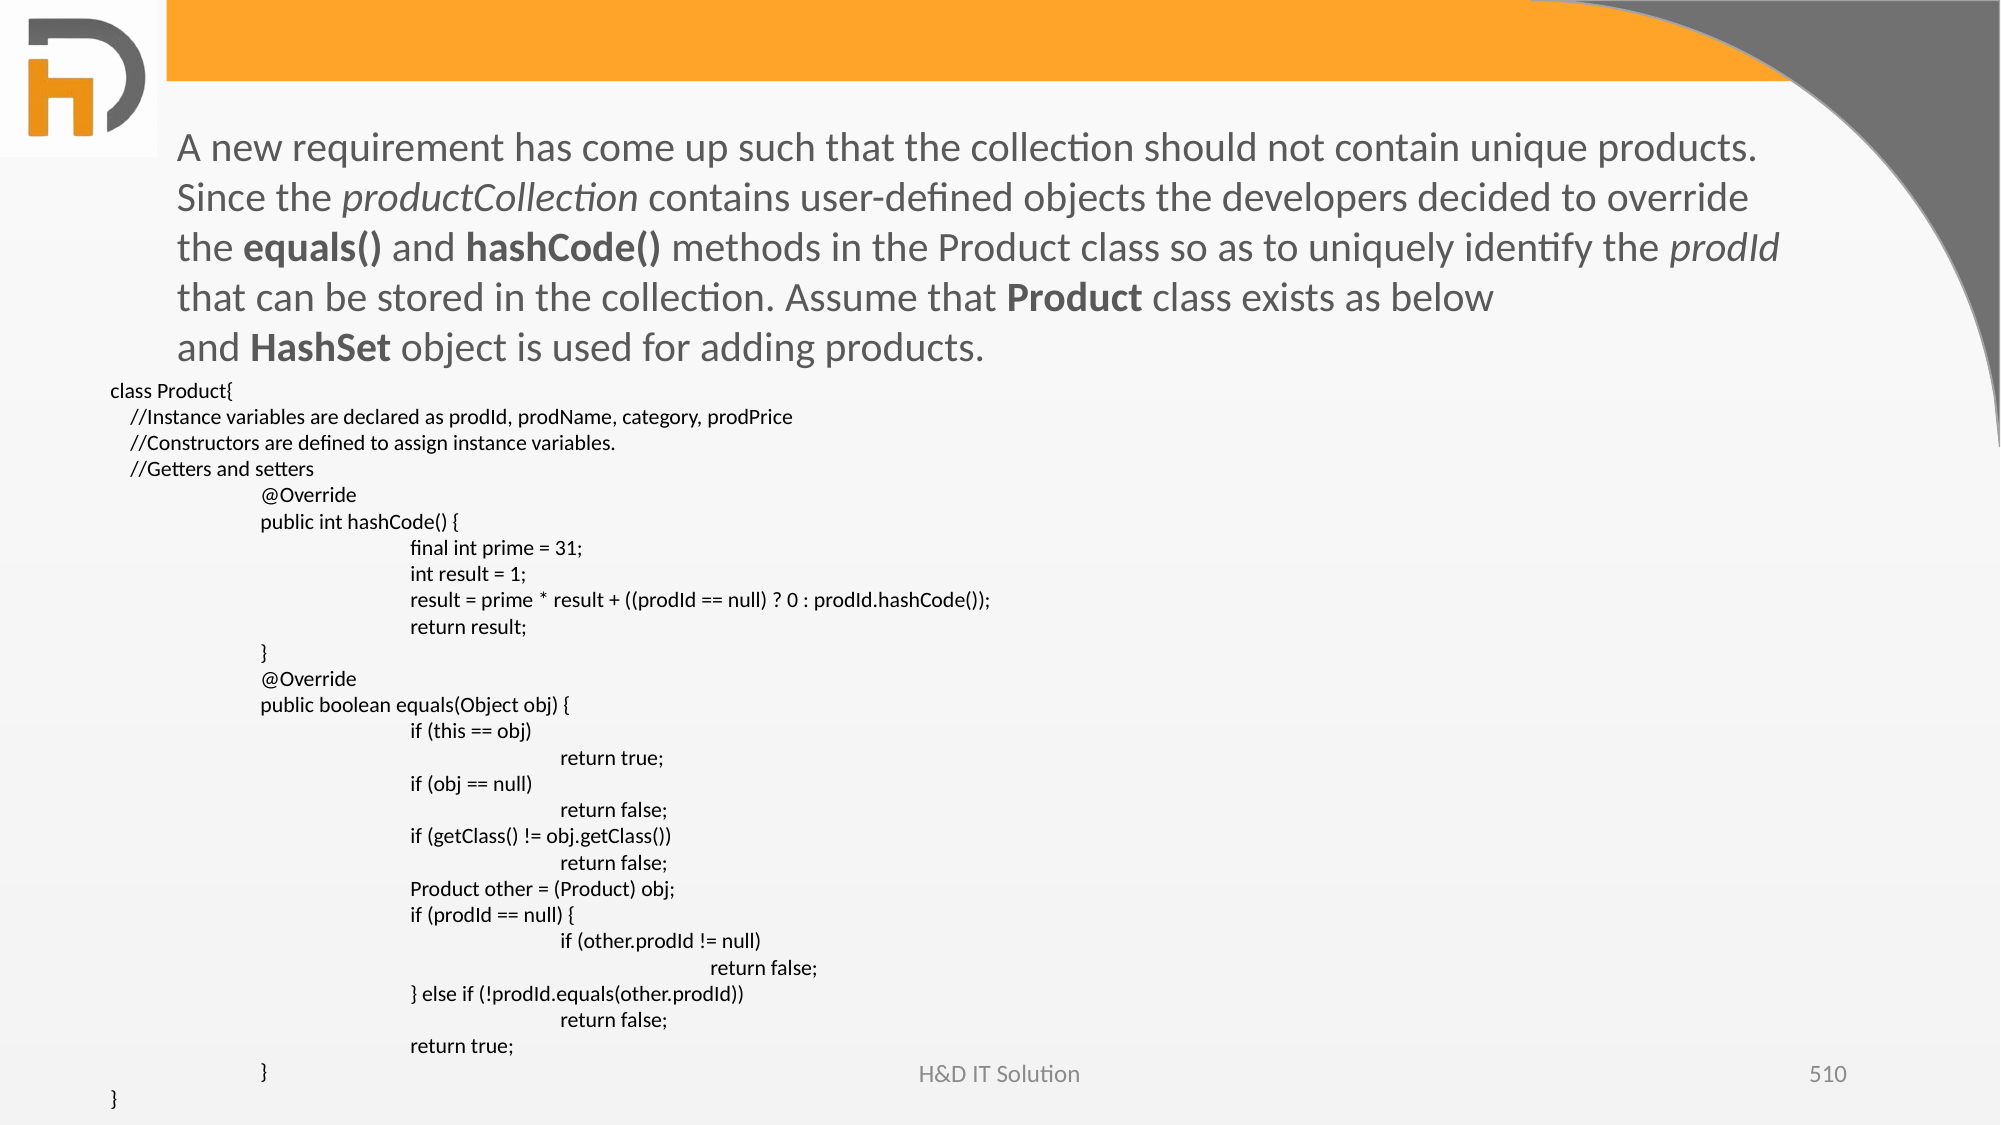

A new requirement has come up such that the collection should not contain unique products. Since the productCollection contains user-defined objects the developers decided to override the equals() and hashCode() methods in the Product class so as to uniquely identify the prodId that can be stored in the collection. Assume that Product class exists as below and HashSet object is used for adding products.
class Product{
    //Instance variables are declared as prodId, prodName, category, prodPrice
    //Constructors are defined to assign instance variables.
    //Getters and setters
	@Override
	public int hashCode() {
		final int prime = 31;
		int result = 1;
		result = prime * result + ((prodId == null) ? 0 : prodId.hashCode());
		return result;
	}
	@Override
	public boolean equals(Object obj) {
		if (this == obj)
			return true;
		if (obj == null)
			return false;
		if (getClass() != obj.getClass())
			return false;
		Product other = (Product) obj;
		if (prodId == null) {
			if (other.prodId != null)
				return false;
		} else if (!prodId.equals(other.prodId))
			return false;
		return true;
	}
}
H&D IT Solution
510